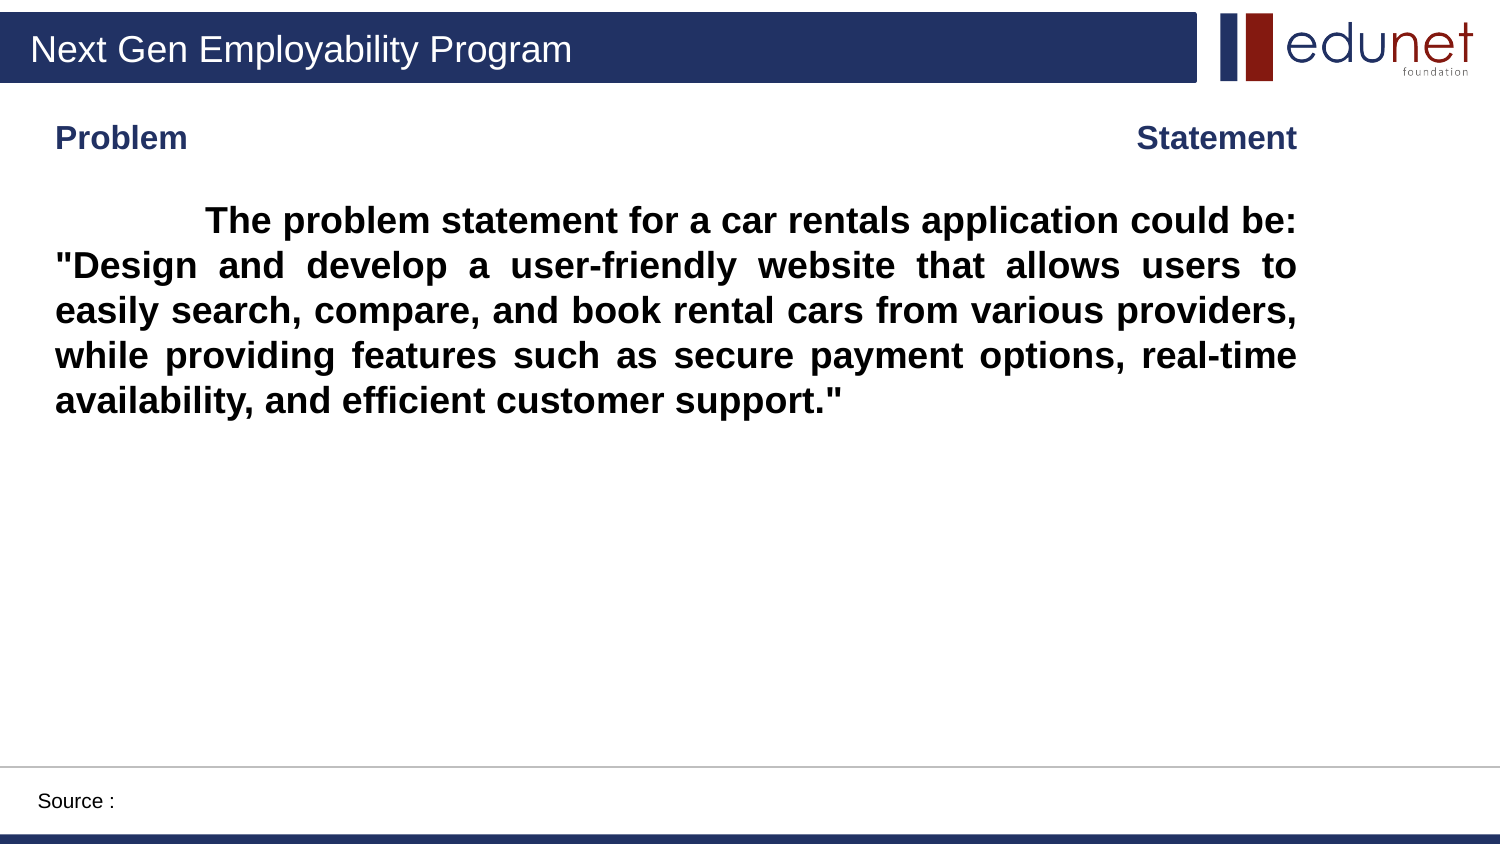

Problem Statement
	The problem statement for a car rentals application could be: "Design and develop a user-friendly website that allows users to easily search, compare, and book rental cars from various providers, while providing features such as secure payment options, real-time availability, and efficient customer support."
Source :